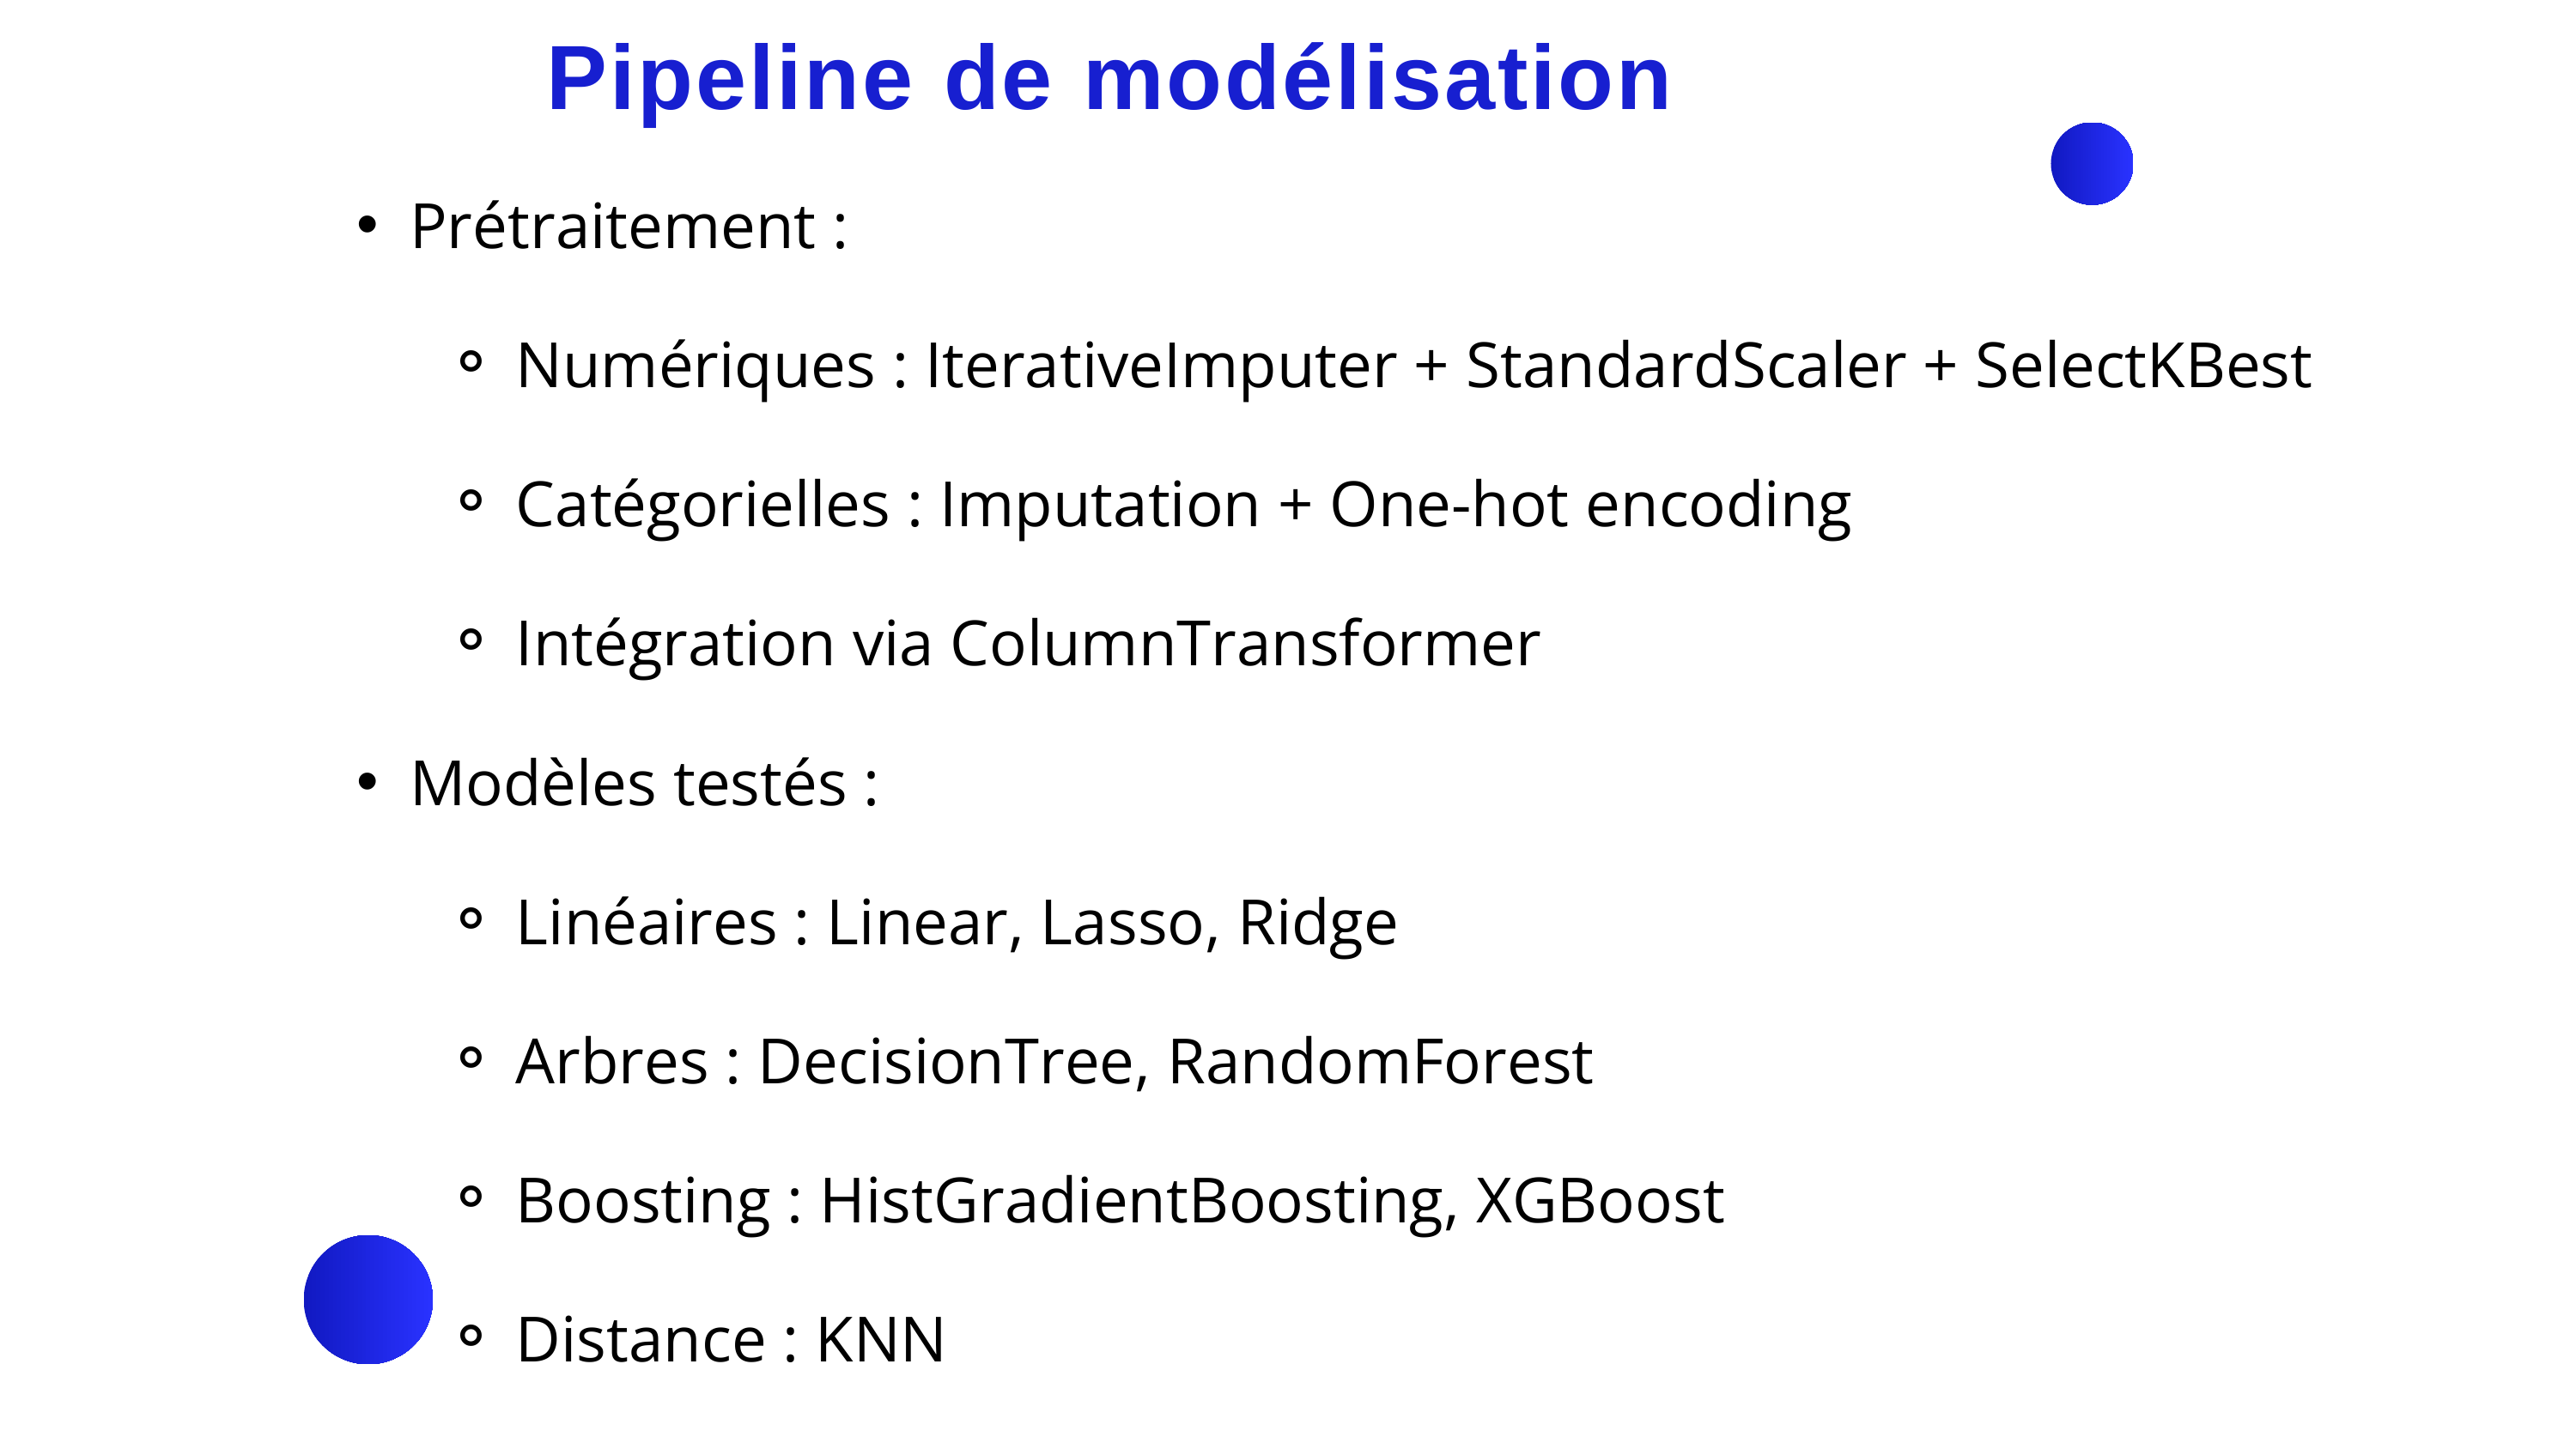

Pipeline de modélisation
Prétraitement :
Numériques : IterativeImputer + StandardScaler + SelectKBest
Catégorielles : Imputation + One-hot encoding
Intégration via ColumnTransformer
Modèles testés :
Linéaires : Linear, Lasso, Ridge
Arbres : DecisionTree, RandomForest
Boosting : HistGradientBoosting, XGBoost
Distance : KNN